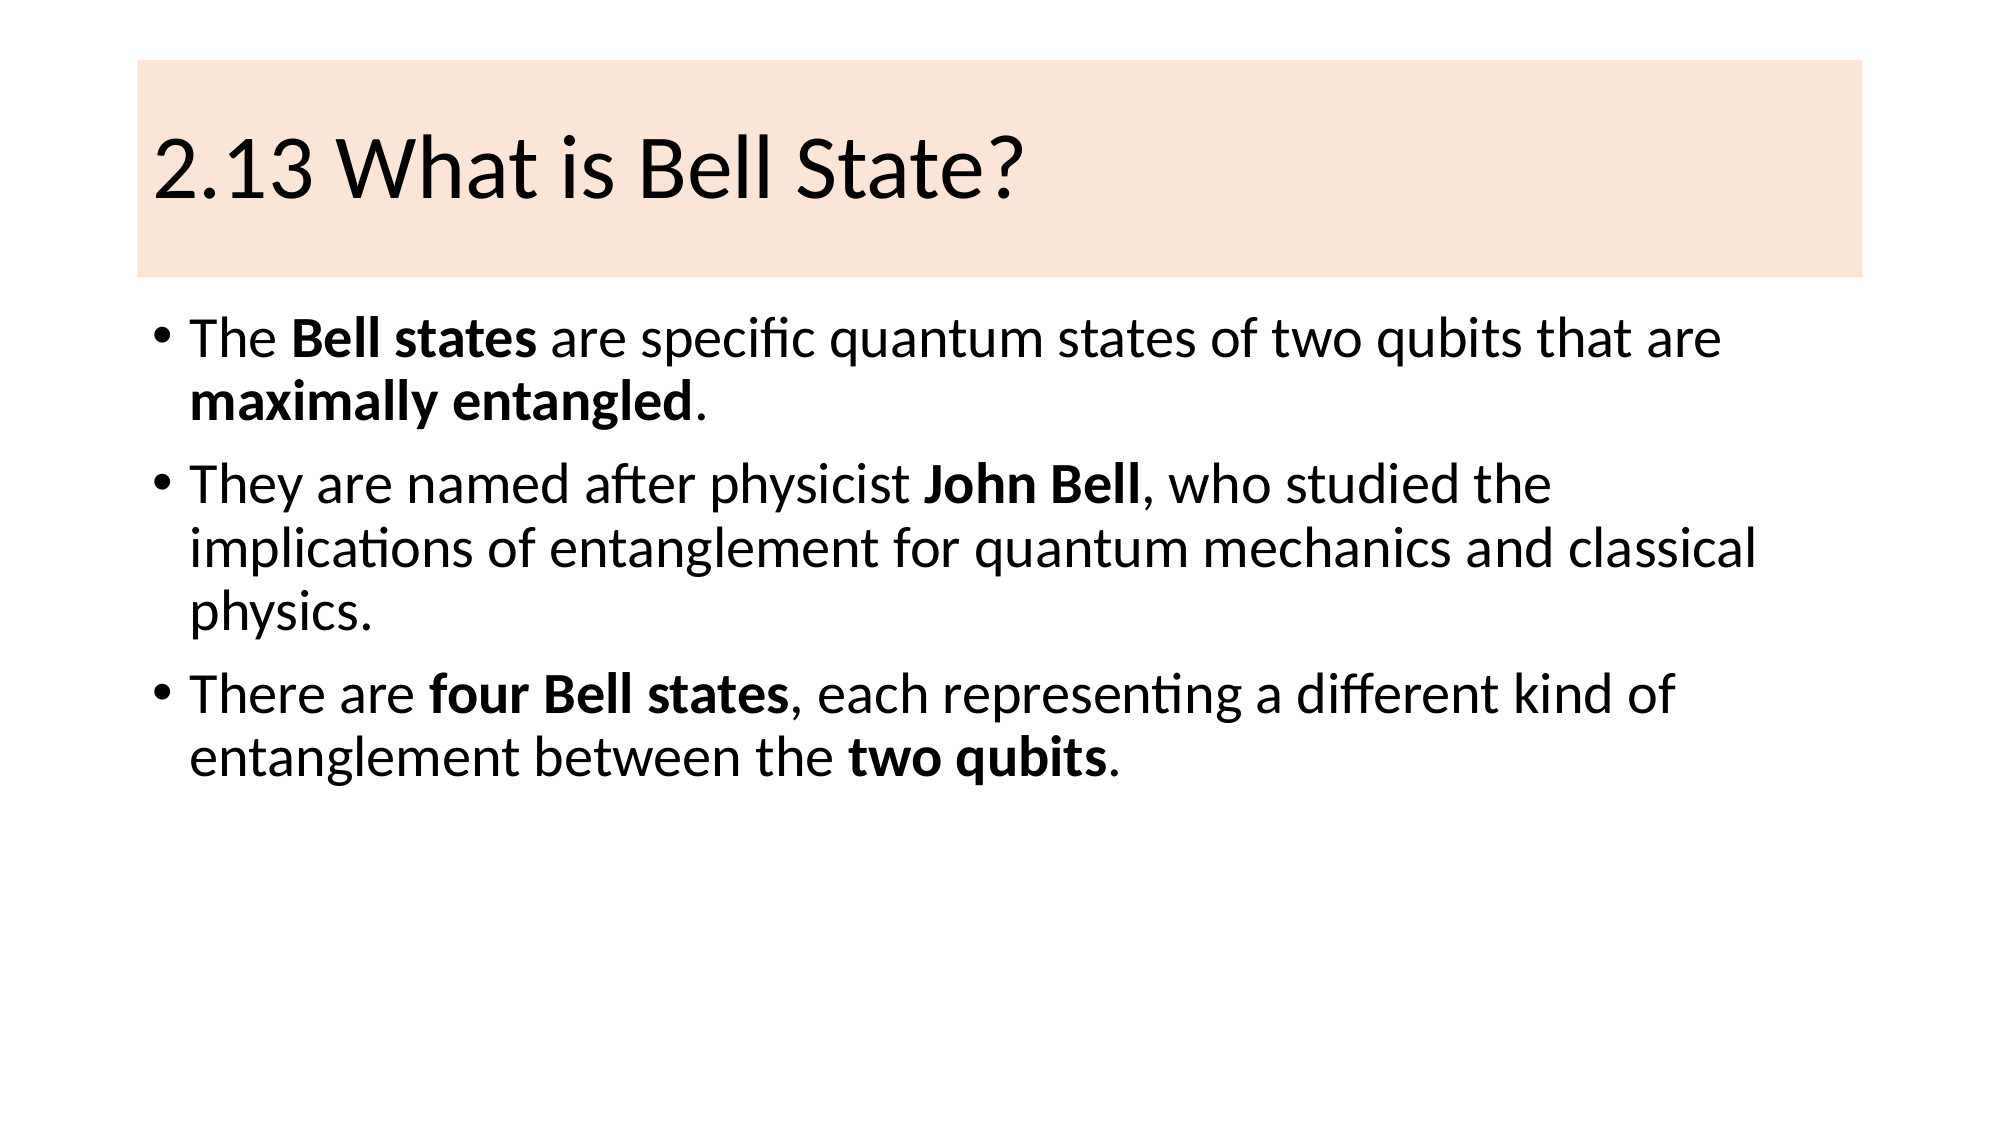

# 2.13 What is Bell State?
The Bell states are specific quantum states of two qubits that are maximally entangled.
They are named after physicist John Bell, who studied the implications of entanglement for quantum mechanics and classical physics.
There are four Bell states, each representing a different kind of entanglement between the two qubits.